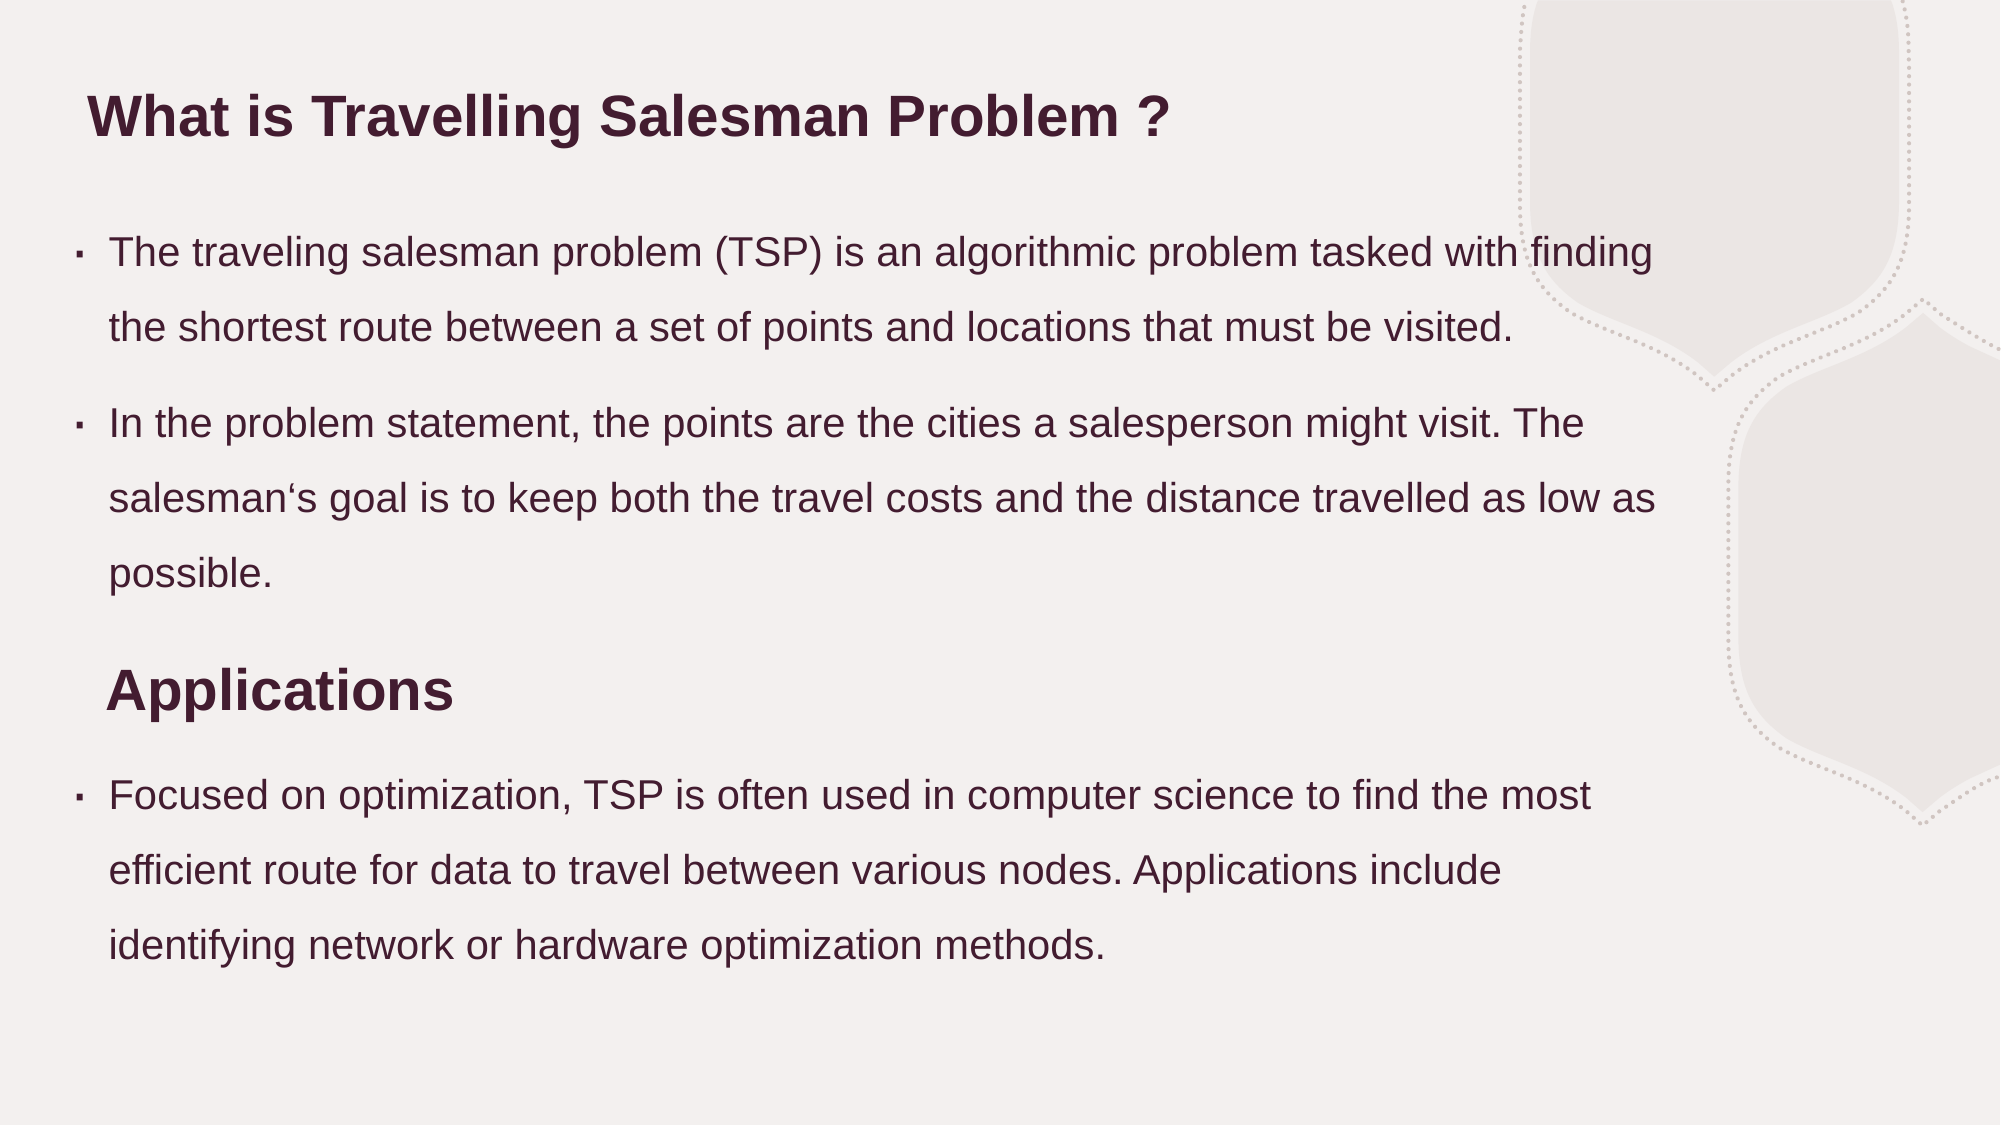

# What is Travelling Salesman Problem ?
The traveling salesman problem (TSP) is an algorithmic problem tasked with finding the shortest route between a set of points and locations that must be visited.
In the problem statement, the points are the cities a salesperson might visit. The salesman‘s goal is to keep both the travel costs and the distance travelled as low as possible.
   Applications
Focused on optimization, TSP is often used in computer science to find the most efficient route for data to travel between various nodes. Applications include identifying network or hardware optimization methods.